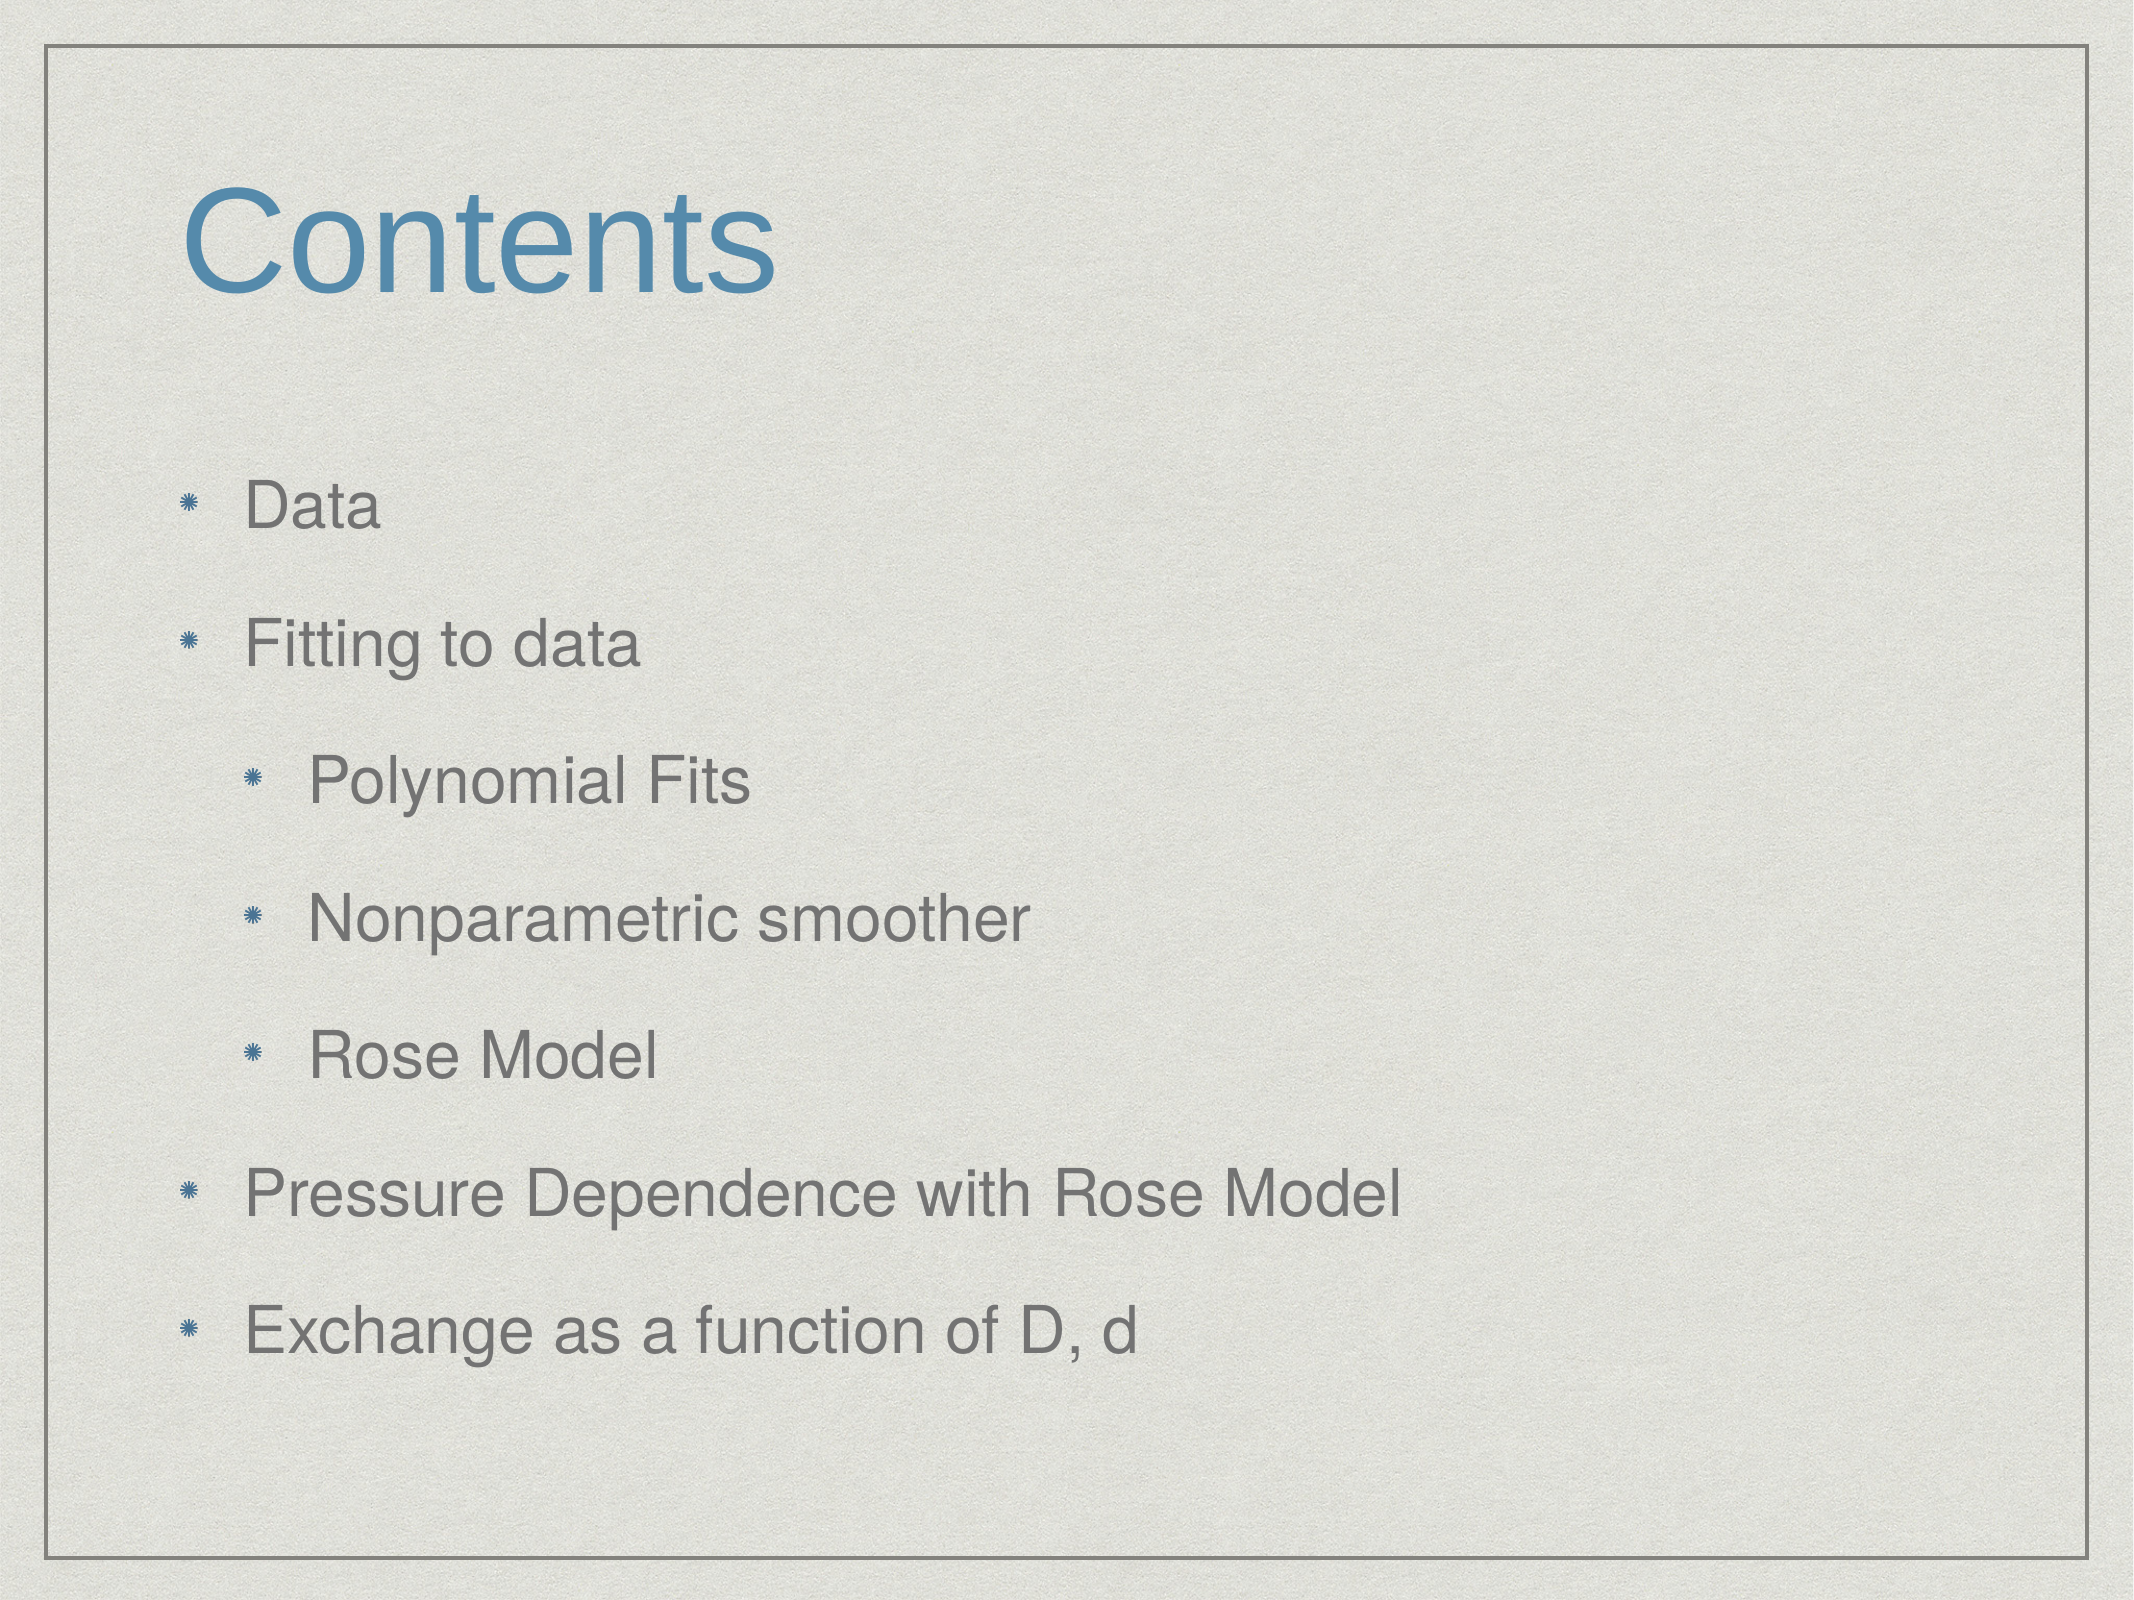

# Contents
Data
Fitting to data
Polynomial Fits
Nonparametric smoother
Rose Model
Pressure Dependence with Rose Model
Exchange as a function of D, d